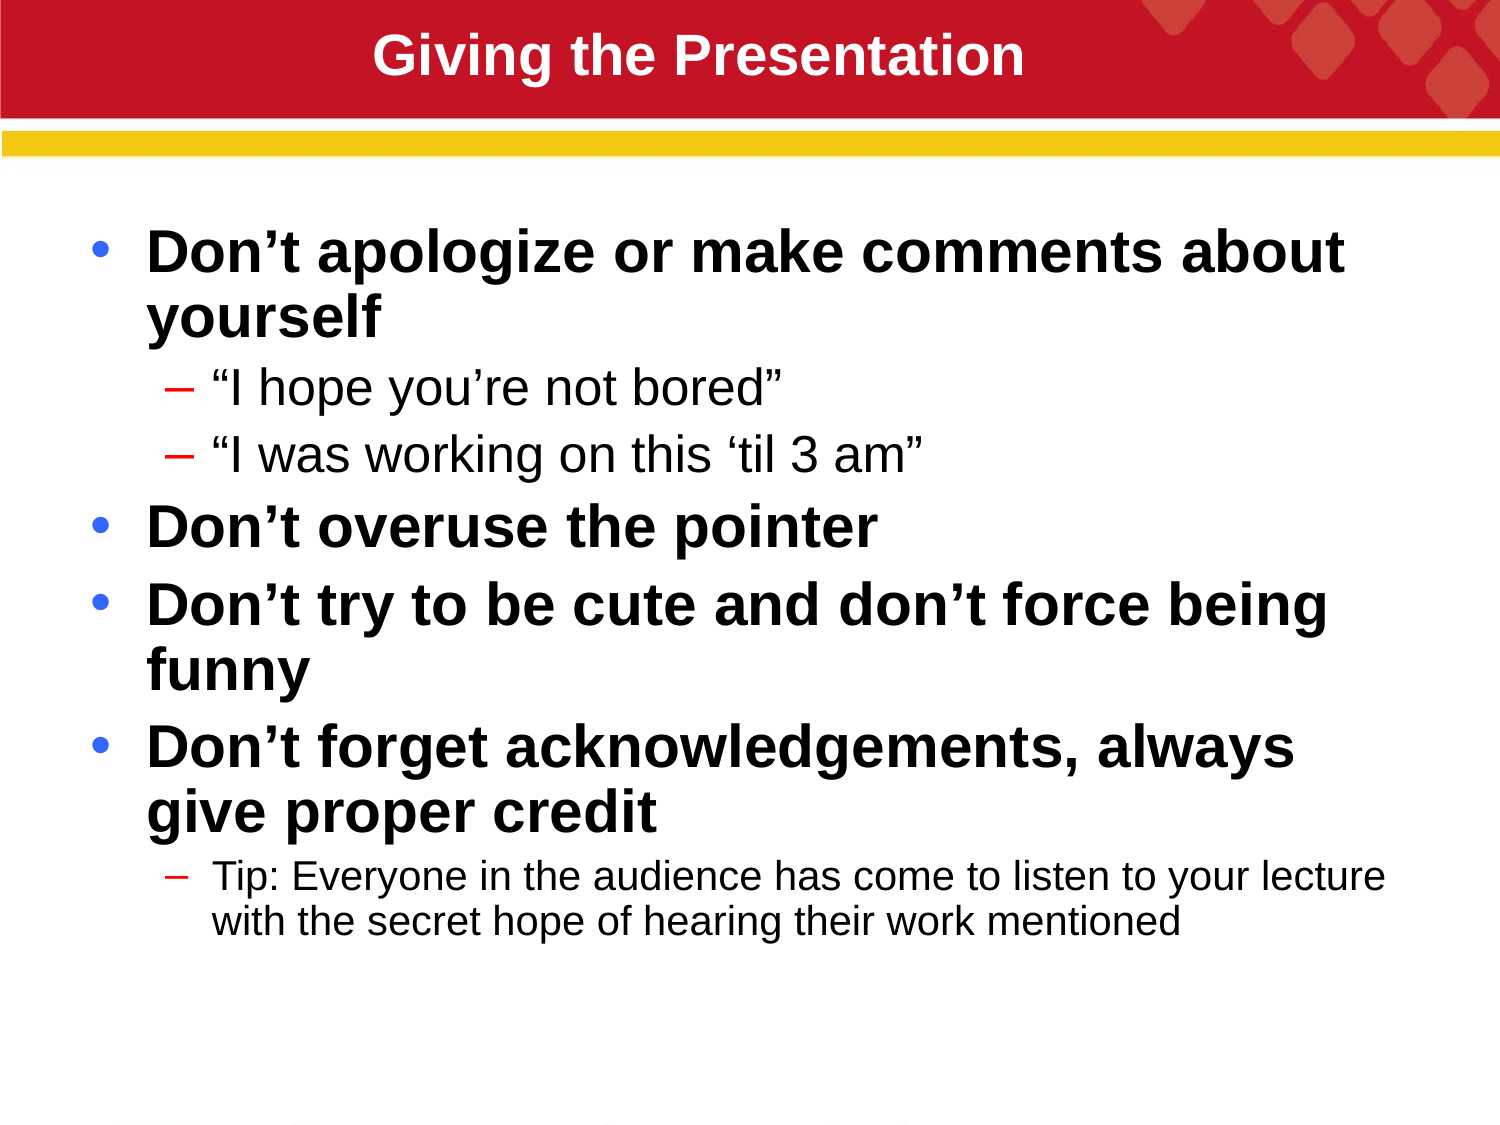

# Giving the Presentation
Don’t apologize or make comments about yourself
“I hope you’re not bored”
“I was working on this ‘til 3 am”
Don’t overuse the pointer
Don’t try to be cute and don’t force being funny
Don’t forget acknowledgements, always give proper credit
Tip: Everyone in the audience has come to listen to your lecture with the secret hope of hearing their work mentioned